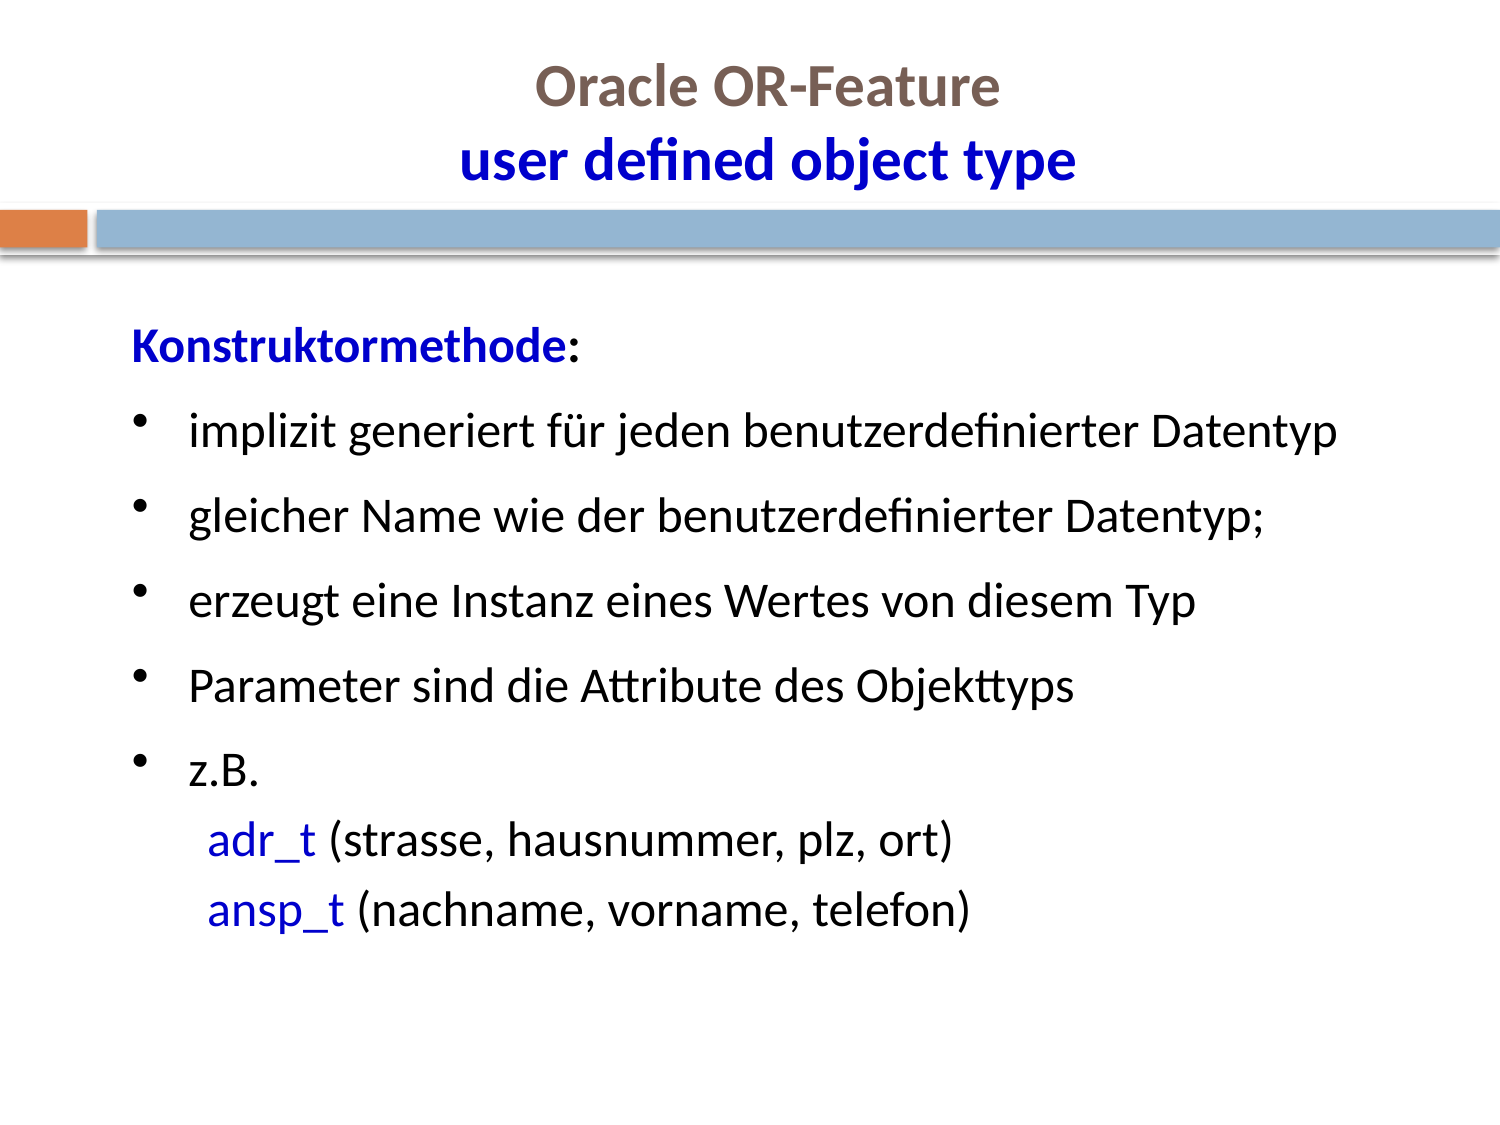

# Oracle OR-Feature user defined object type

Konstruktormethode:
implizit generiert für jeden benutzerdefinierter Datentyp
gleicher Name wie der benutzerdefinierter Datentyp;
erzeugt eine Instanz eines Wertes von diesem Typ
Parameter sind die Attribute des Objekttyps
z.B.
adr_t (strasse, hausnummer, plz, ort)
ansp_t (nachname, vorname, telefon)